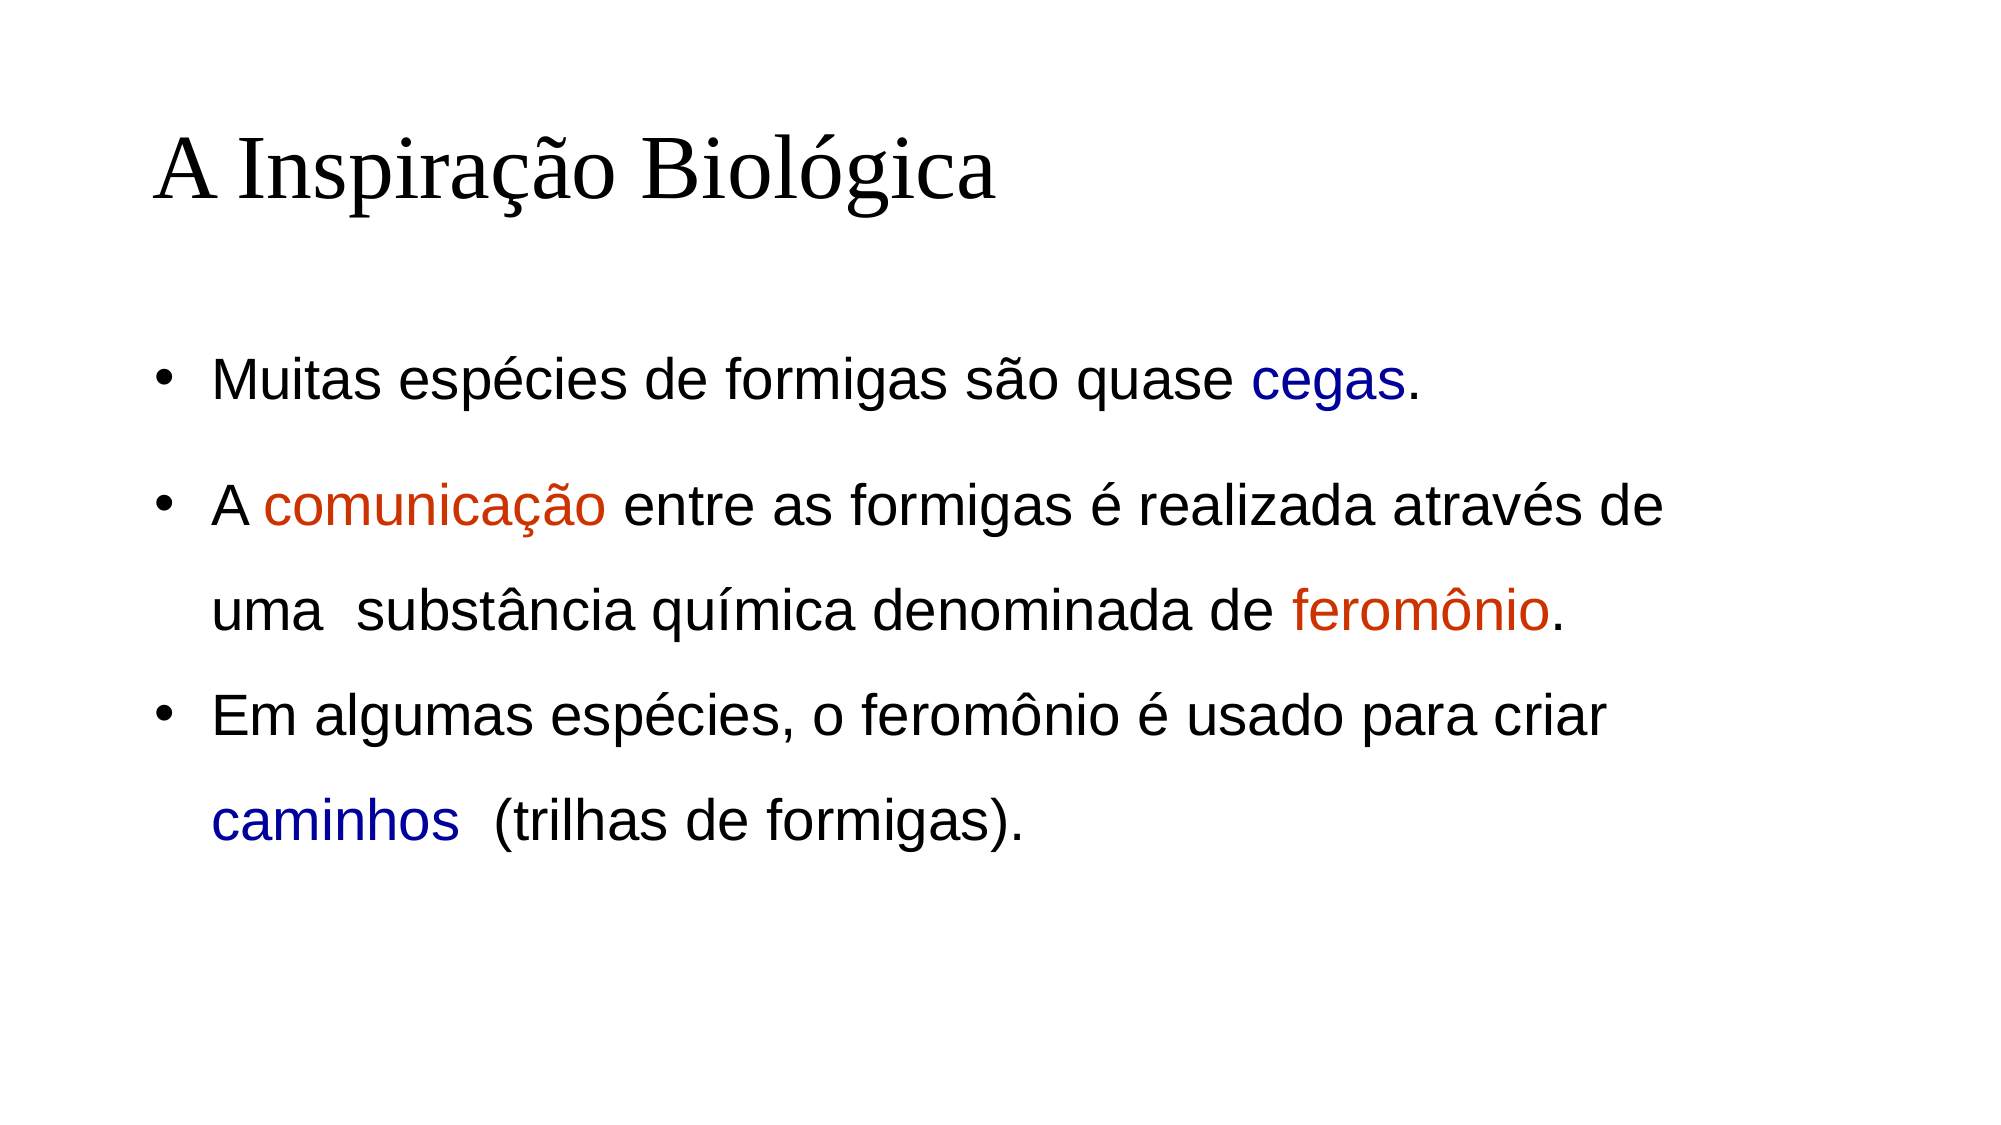

# A Inspiração Biológica
Muitas espécies de formigas são quase cegas.
A comunicação entre as formigas é realizada através de uma  substância química denominada de feromônio.
Em algumas espécies, o feromônio é usado para criar caminhos  (trilhas de formigas).